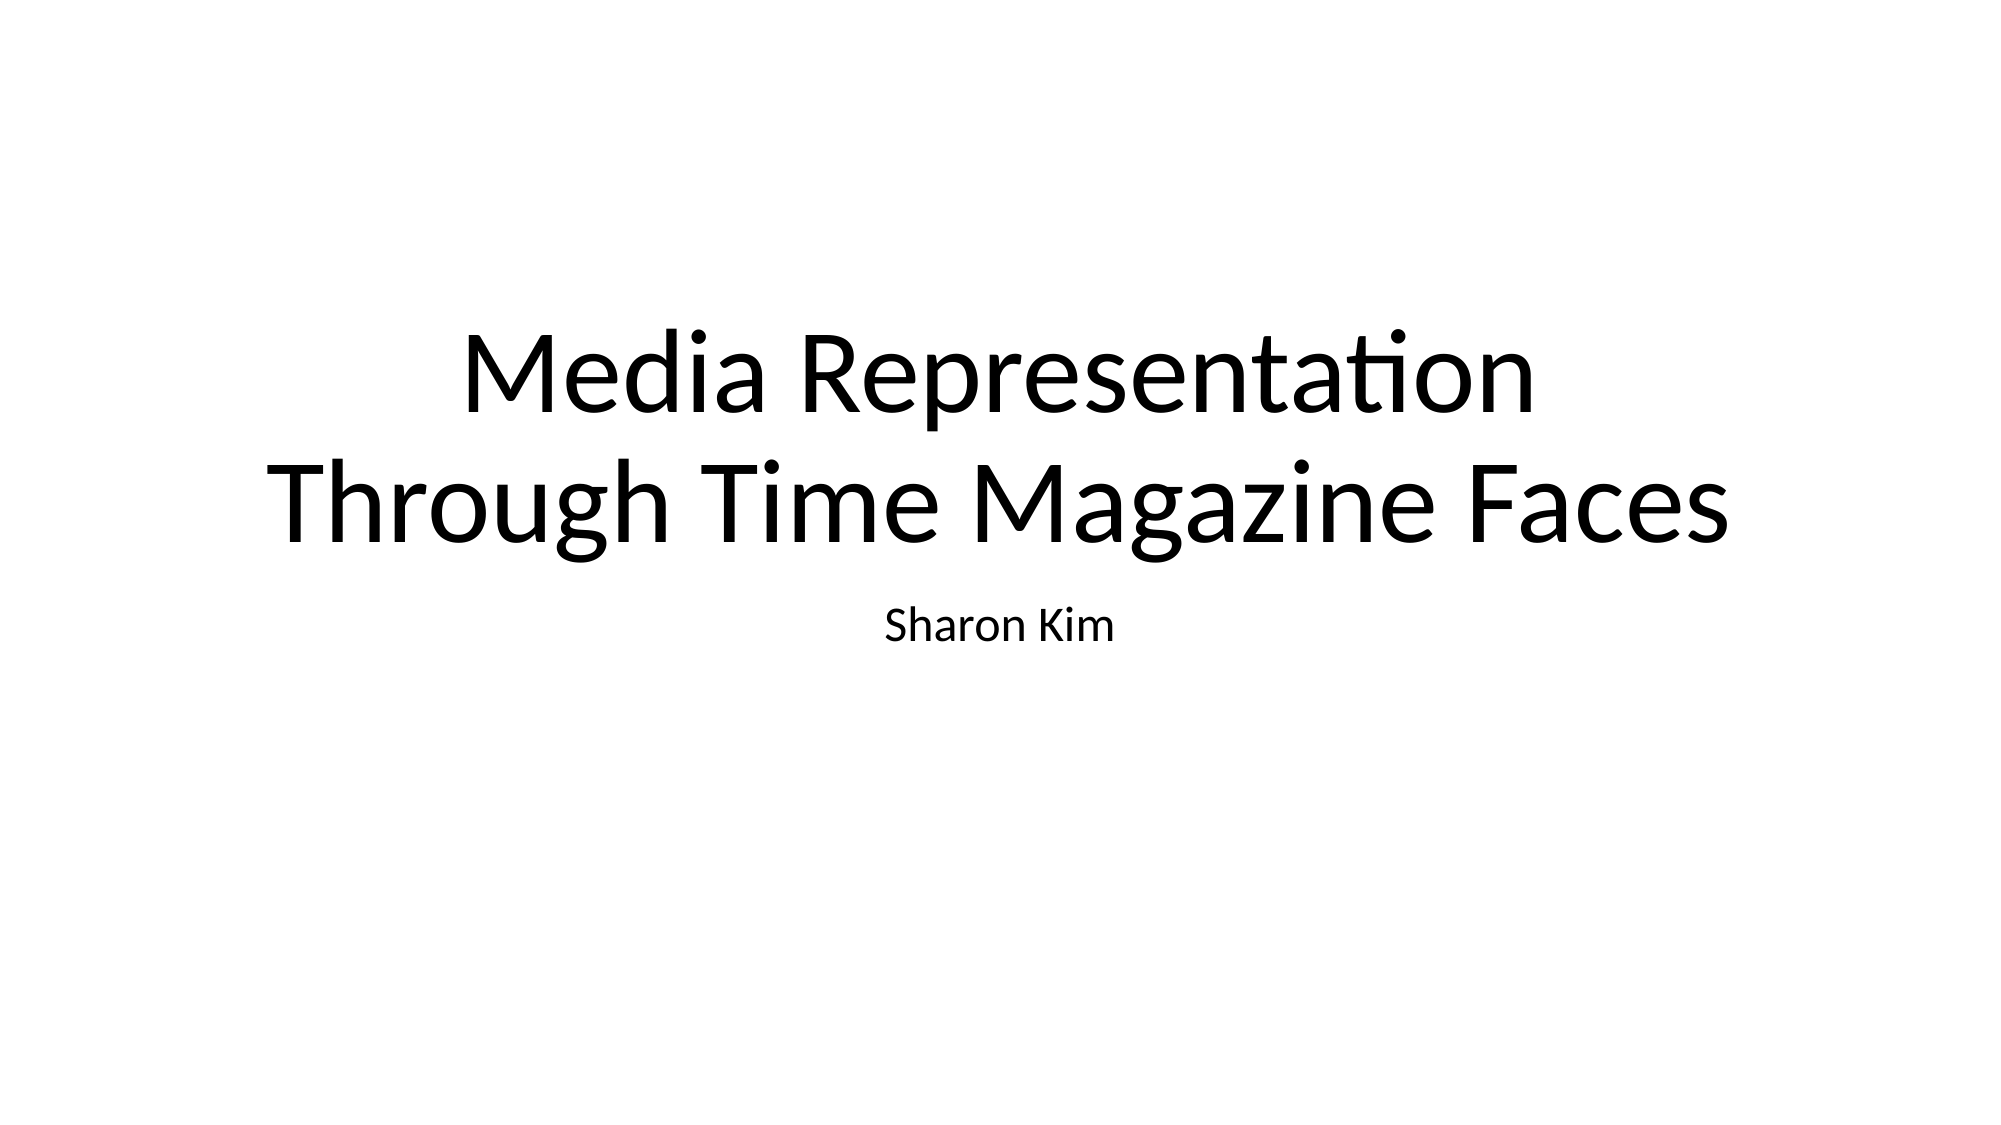

# Media Representation Through Time Magazine Faces
Sharon Kim